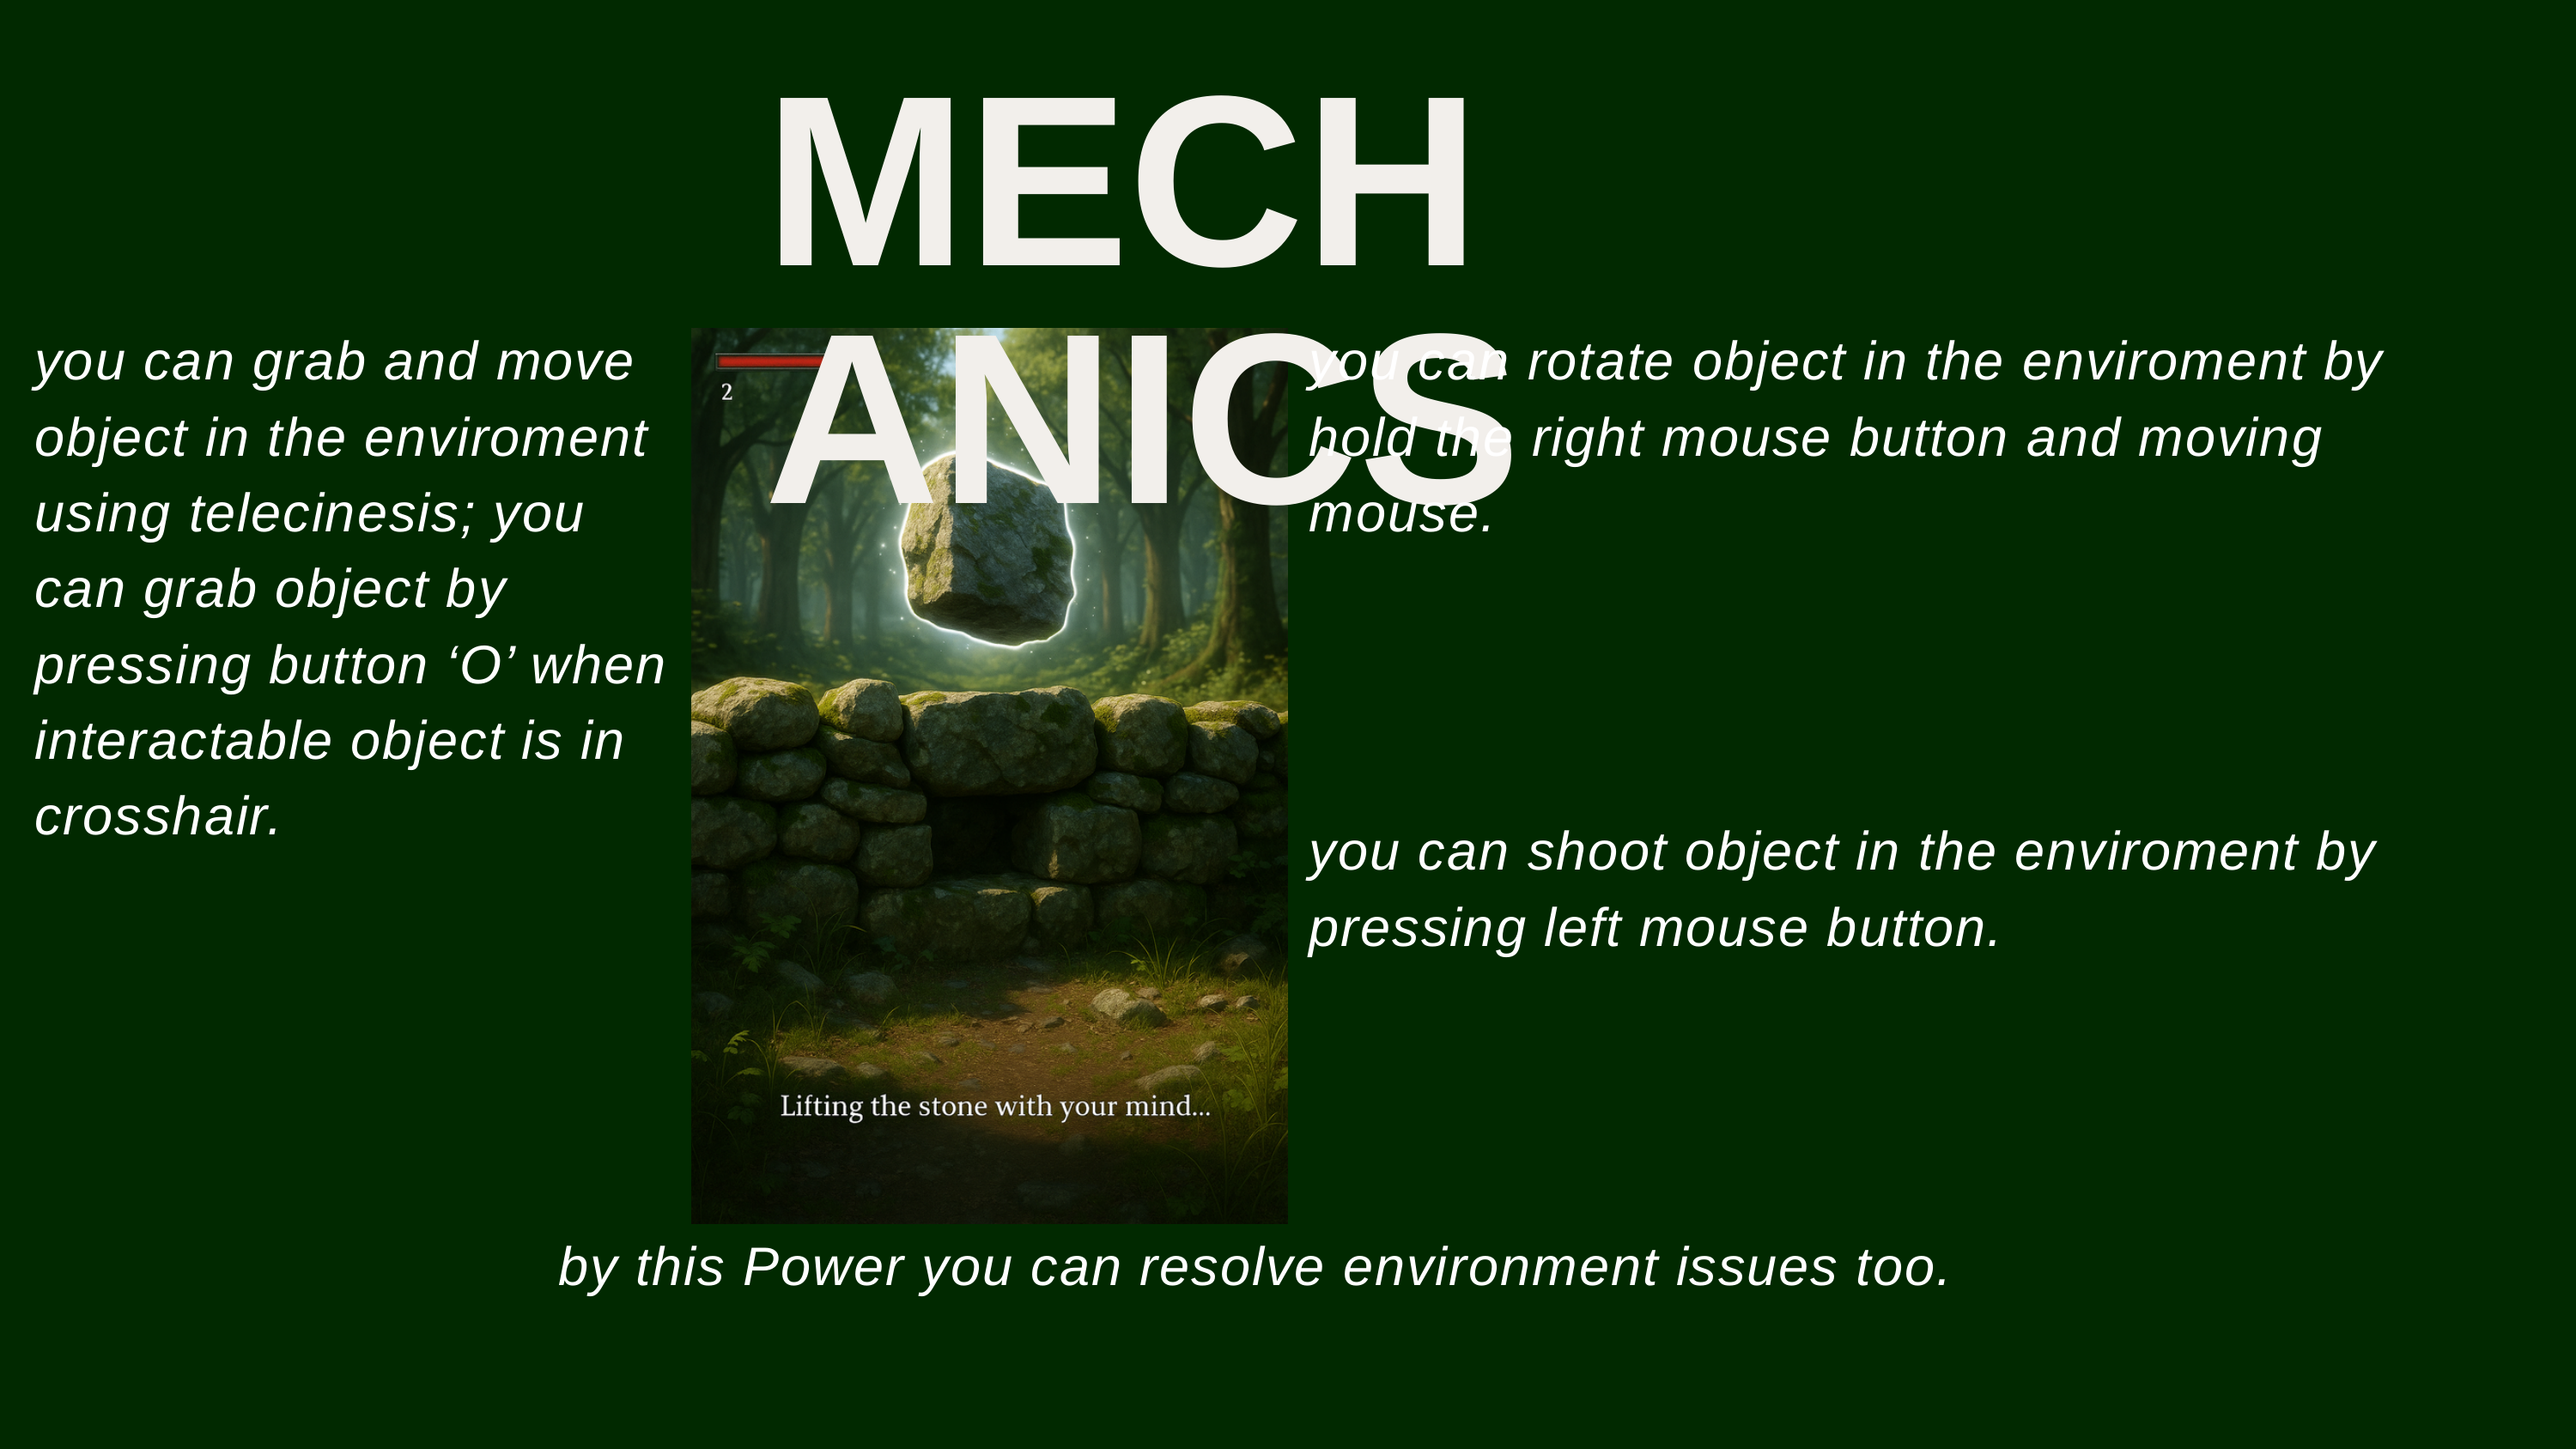

MECHANICS
you can grab and move object in the enviroment using telecinesis; you can grab object by pressing button ‘O’ when interactable object is in crosshair.
you can rotate object in the enviroment by hold the right mouse button and moving mouse.

you can shoot object in the enviroment by pressing left mouse button.
by this Power you can resolve environment issues too.